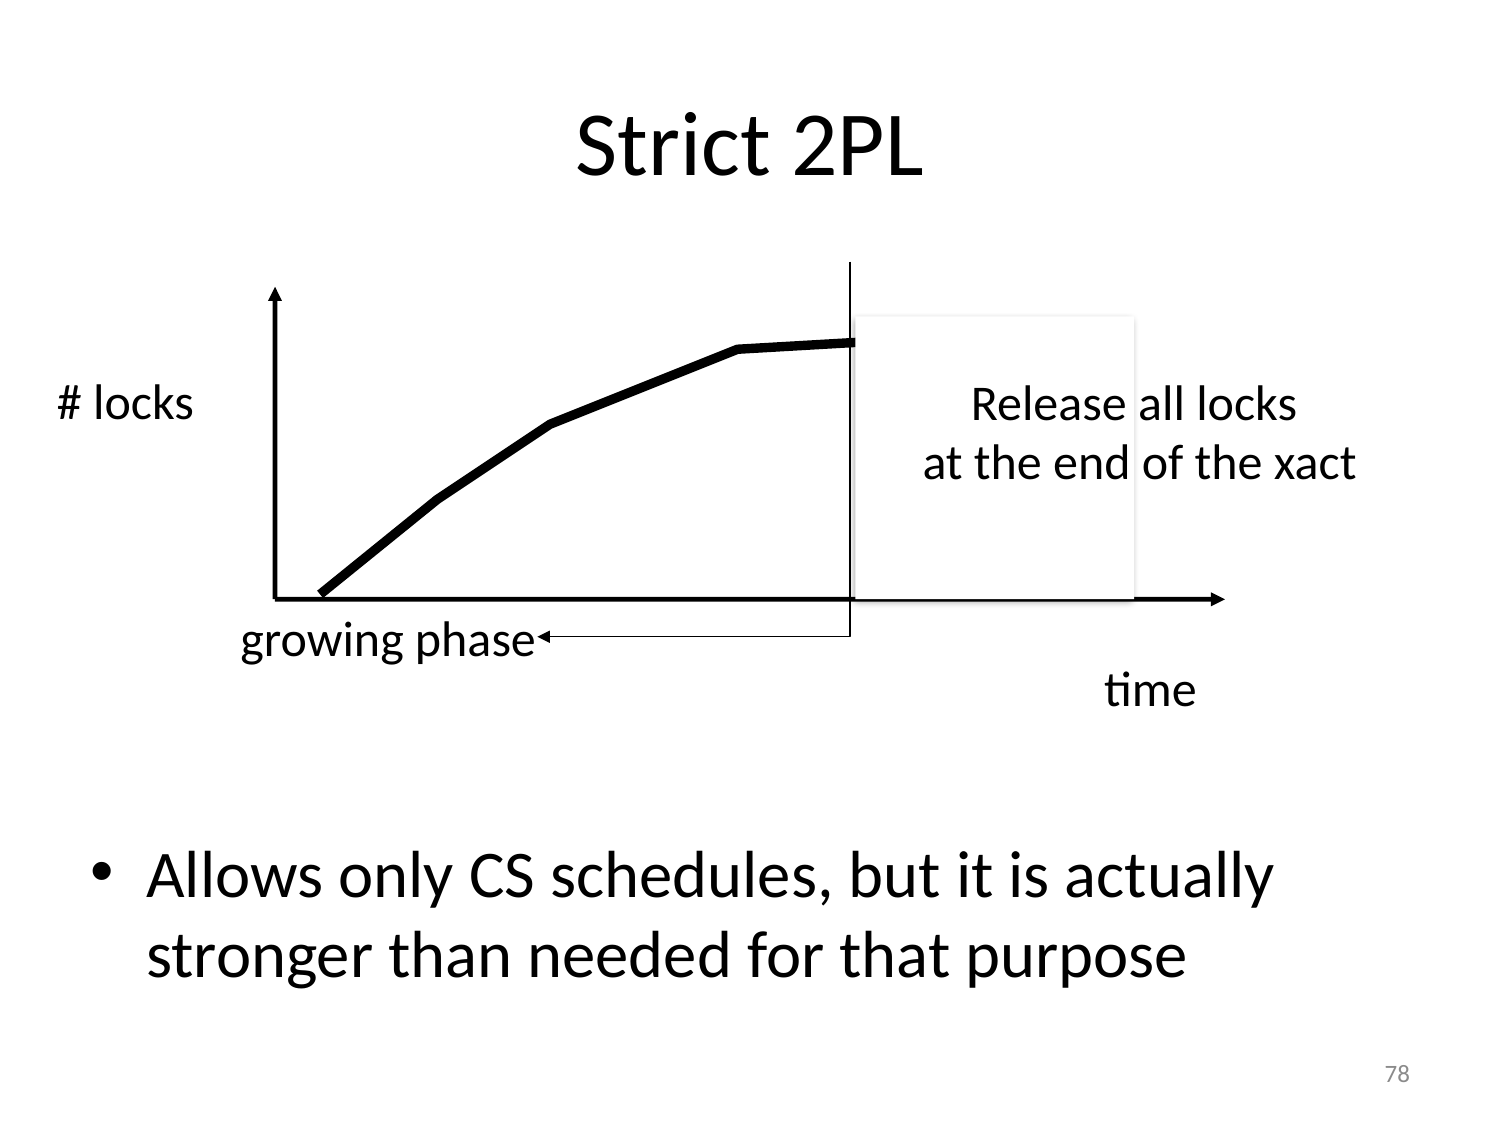

# Strict 2PL

Allows only CS schedules, but it is actually stronger than needed for that purpose

# locks
Release all locks
 at the end of the xact
growing phase

time
78